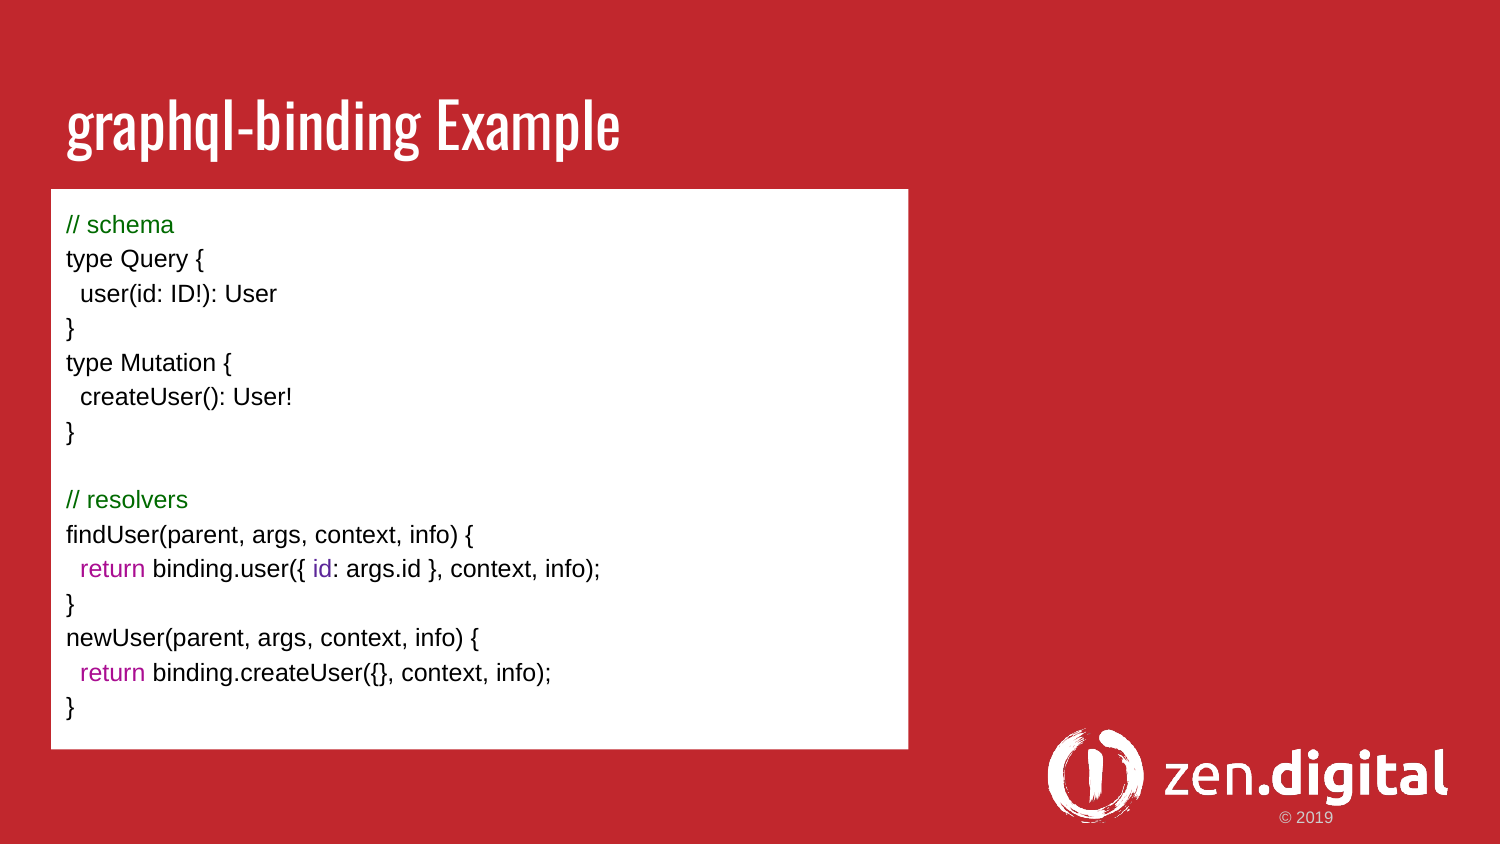

# graphql-binding Example
// schema
type Query {
  user(id: ID!): User
}
type Mutation {
  createUser(): User!
}

// resolvers
findUser(parent, args, context, info) {
  return binding.user({ id: args.id }, context, info);
}
newUser(parent, args, context, info) {
  return binding.createUser({}, context, info);
}